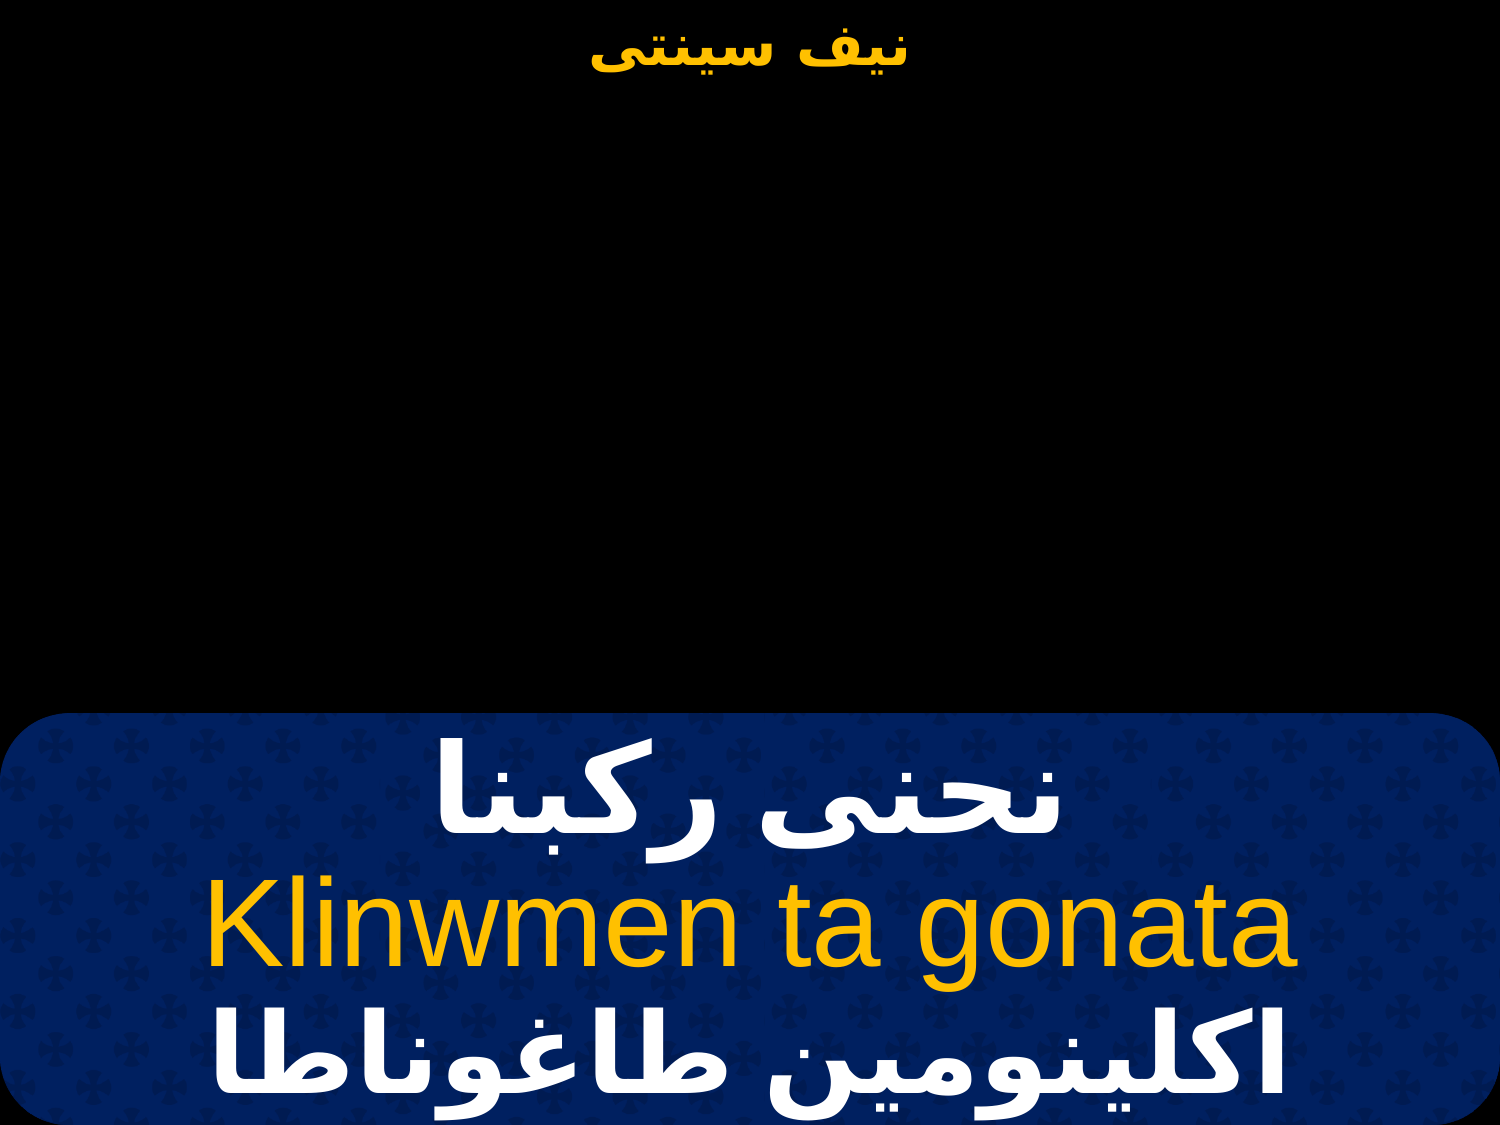

نحنى ركبنا
Klinwmen ta gonata
اكلينومين طاغوناطا